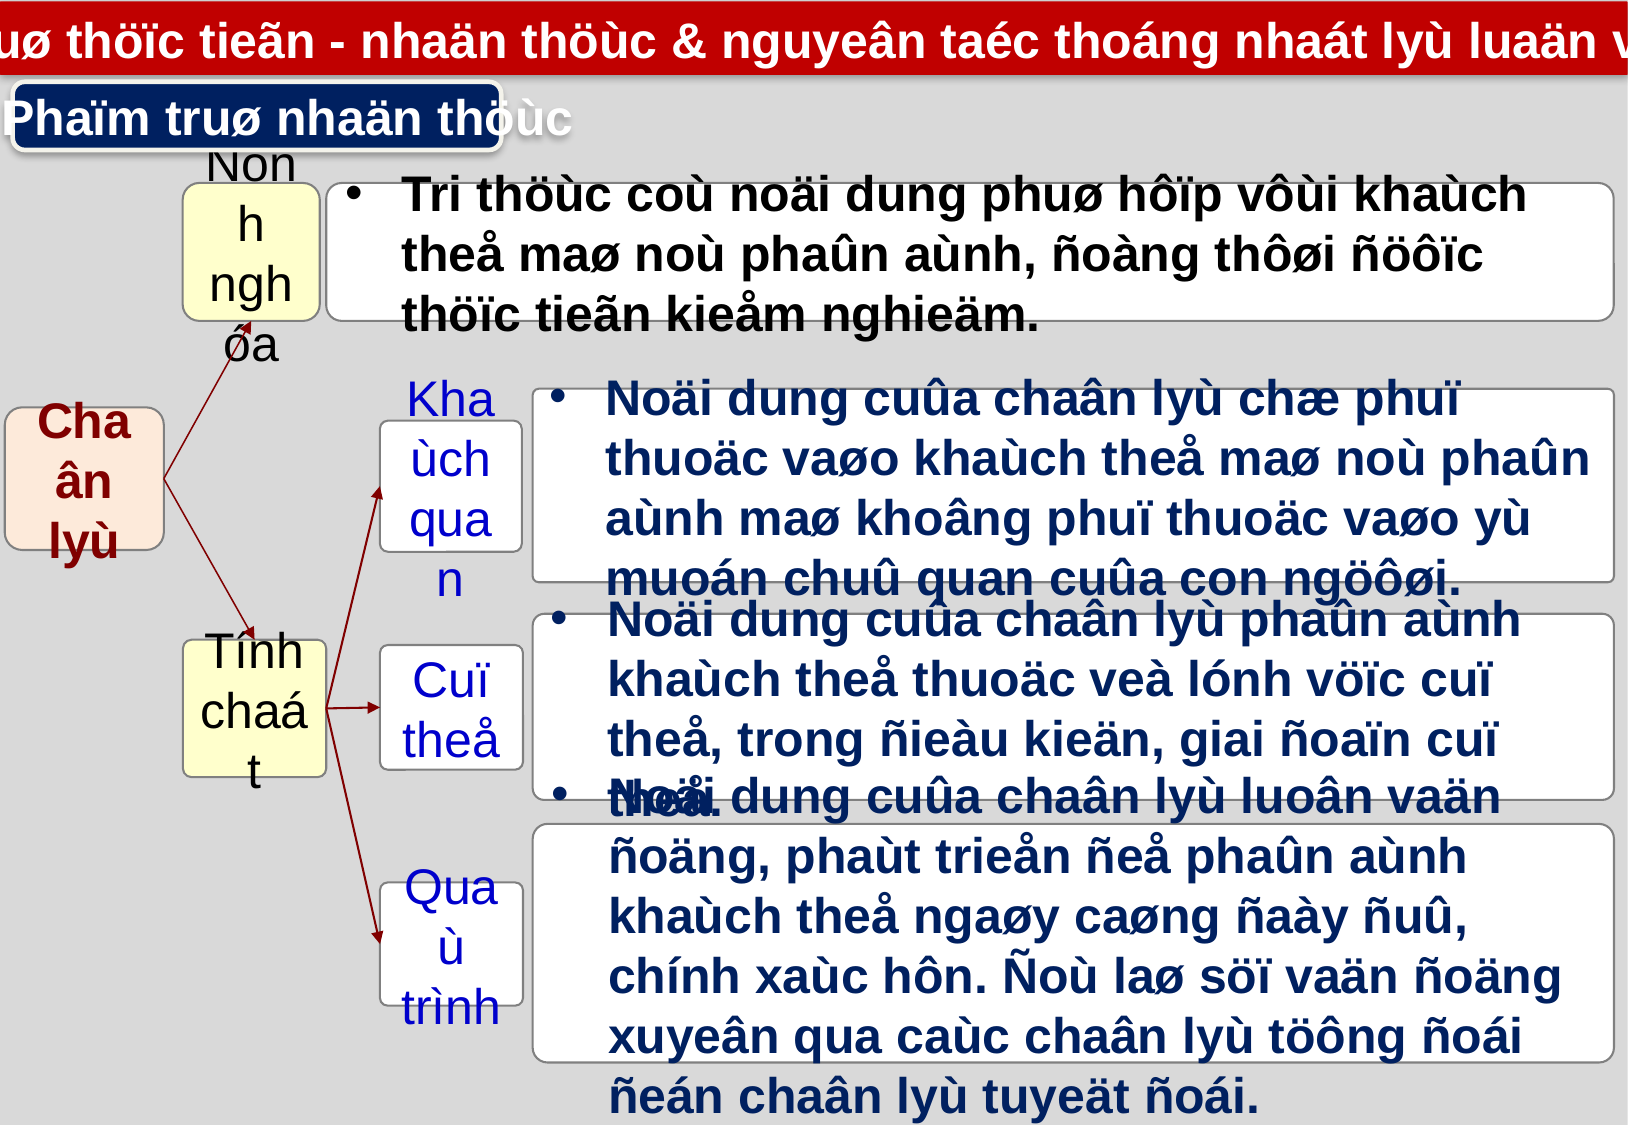

3. Phaïm truø thöïc tieãn - nhaän thöùc & nguyeân taéc thoáng nhaát lyù luaän vaø th.tieãn
b) Phaïm truø nhaän thöùc
Tri thöùc coù noäi dung phuø hôïp vôùi khaùch theå maø noù phaûn aùnh, ñoàng thôøi ñöôïc thöïc tieãn kieåm nghieäm.
Ñònh nghóa
Noäi dung cuûa chaân lyù chæ phuï thuoäc vaøo khaùch theå maø noù phaûn aùnh maø khoâng phuï thuoäc vaøo yù muoán chuû quan cuûa con ngöôøi.
Chaân lyù
Khaùch quan
Noäi dung cuûa chaân lyù phaûn aùnh khaùch theå thuoäc veà lónh vöïc cuï theå, trong ñieàu kieän, giai ñoaïn cuï theå.
Tính chaát
Cuï theå
Noäi dung cuûa chaân lyù luoân vaän ñoäng, phaùt trieån ñeå phaûn aùnh khaùch theå ngaøy caøng ñaày ñuû, chính xaùc hôn. Ñoù laø söï vaän ñoäng xuyeân qua caùc chaân lyù töông ñoái ñeán chaân lyù tuyeät ñoái.
Quaù trình